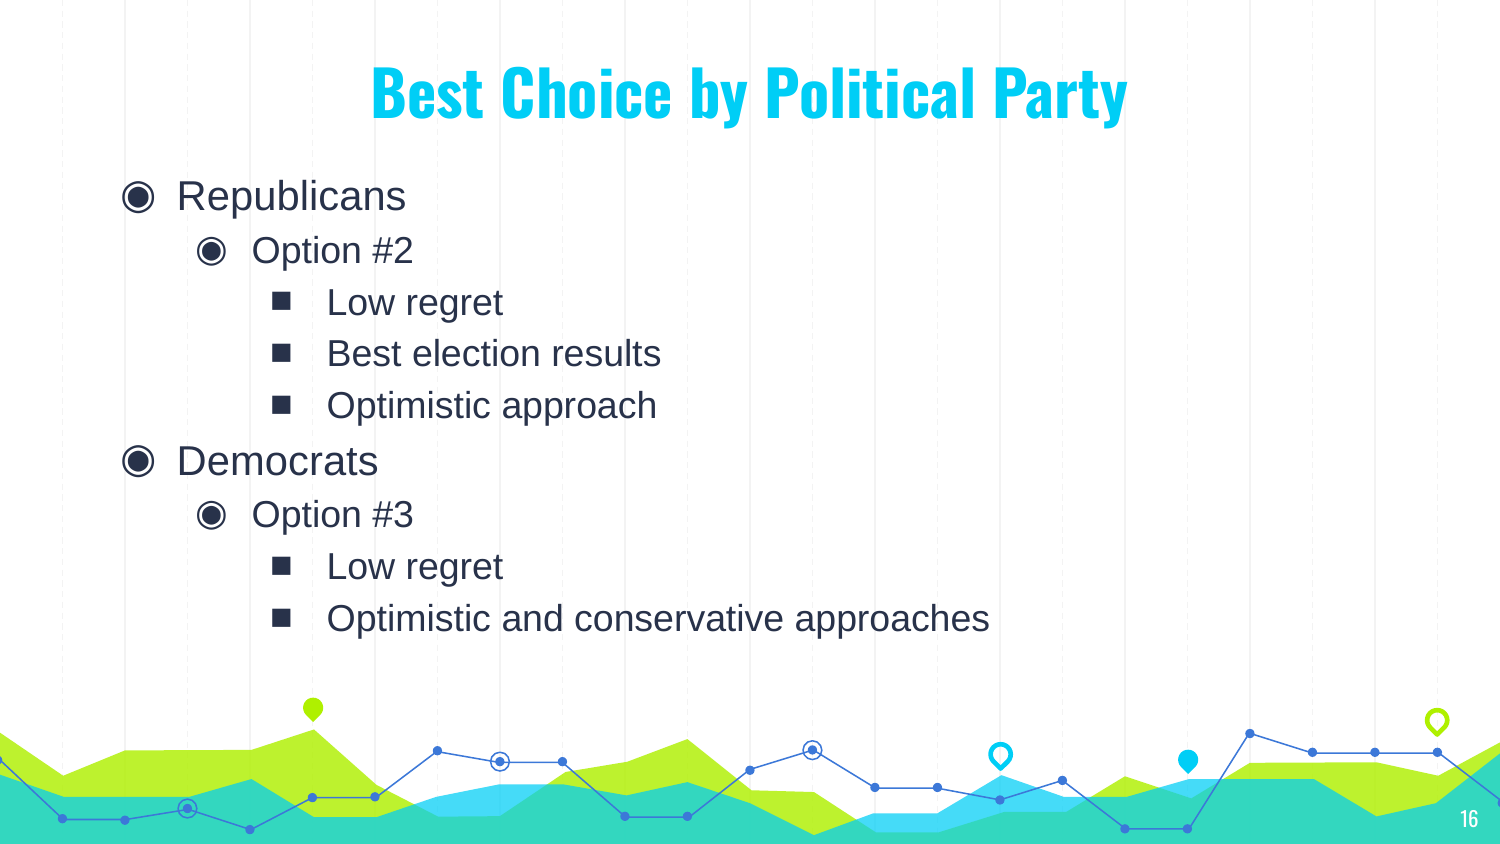

# Best Choice by Political Party
Republicans
Option #2
Low regret
Best election results
Optimistic approach
Democrats
Option #3
Low regret
Optimistic and conservative approaches
16